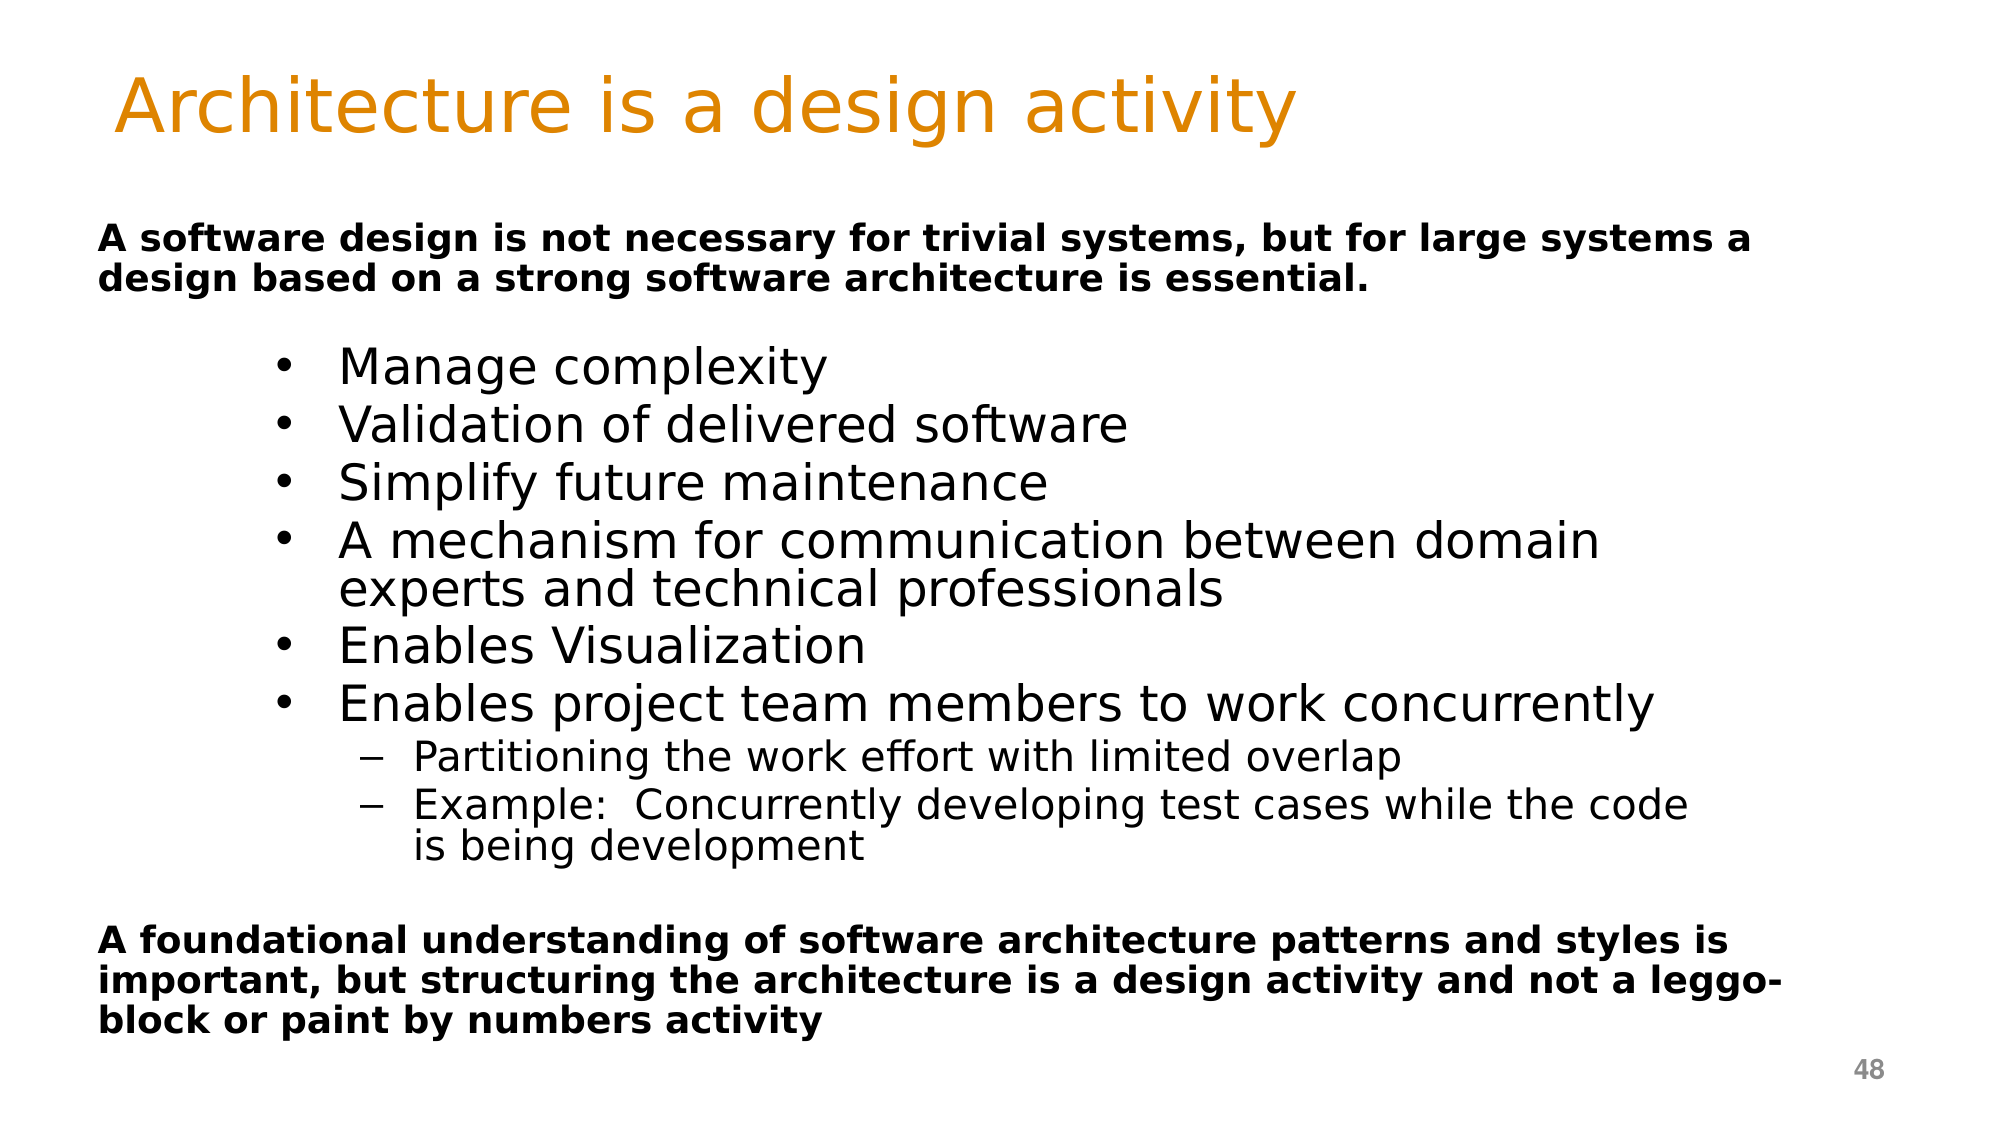

# Architecture is a design activity
A software design is not necessary for trivial systems, but for large systems a design based on a strong software architecture is essential.
Manage complexity
Validation of delivered software
Simplify future maintenance
A mechanism for communication between domain experts and technical professionals
Enables Visualization
Enables project team members to work concurrently
Partitioning the work effort with limited overlap
Example:  Concurrently developing test cases while the code is being development

A foundational understanding of software architecture patterns and styles is important, but structuring the architecture is a design activity and not a leggo-block or paint by numbers activity
48